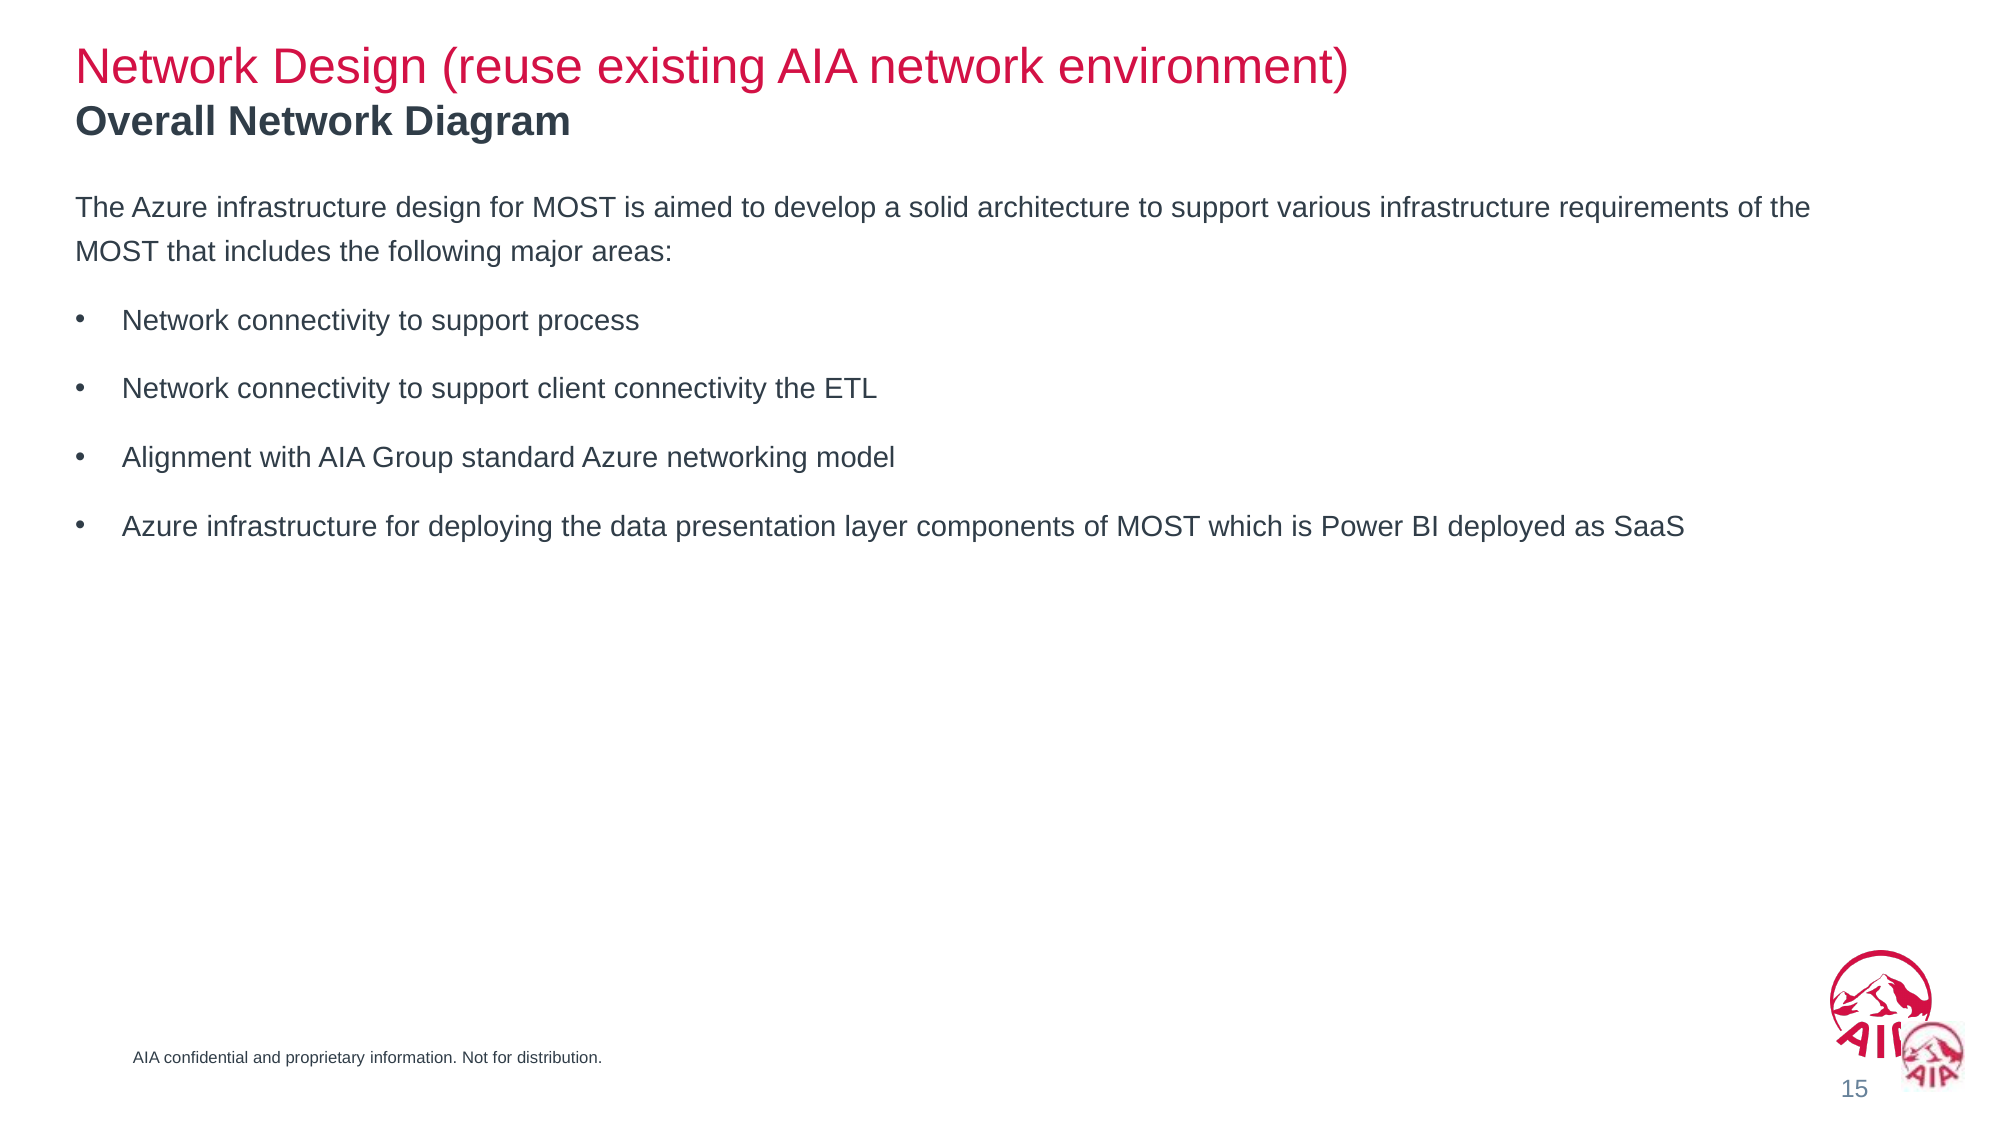

Network Design (reuse existing AIA network environment)
Overall Network Diagram
The Azure infrastructure design for MOST is aimed to develop a solid architecture to support various infrastructure requirements of the MOST that includes the following major areas:
Network connectivity to support process
Network connectivity to support client connectivity the ETL
Alignment with AIA Group standard Azure networking model
Azure infrastructure for deploying the data presentation layer components of MOST which is Power BI deployed as SaaS